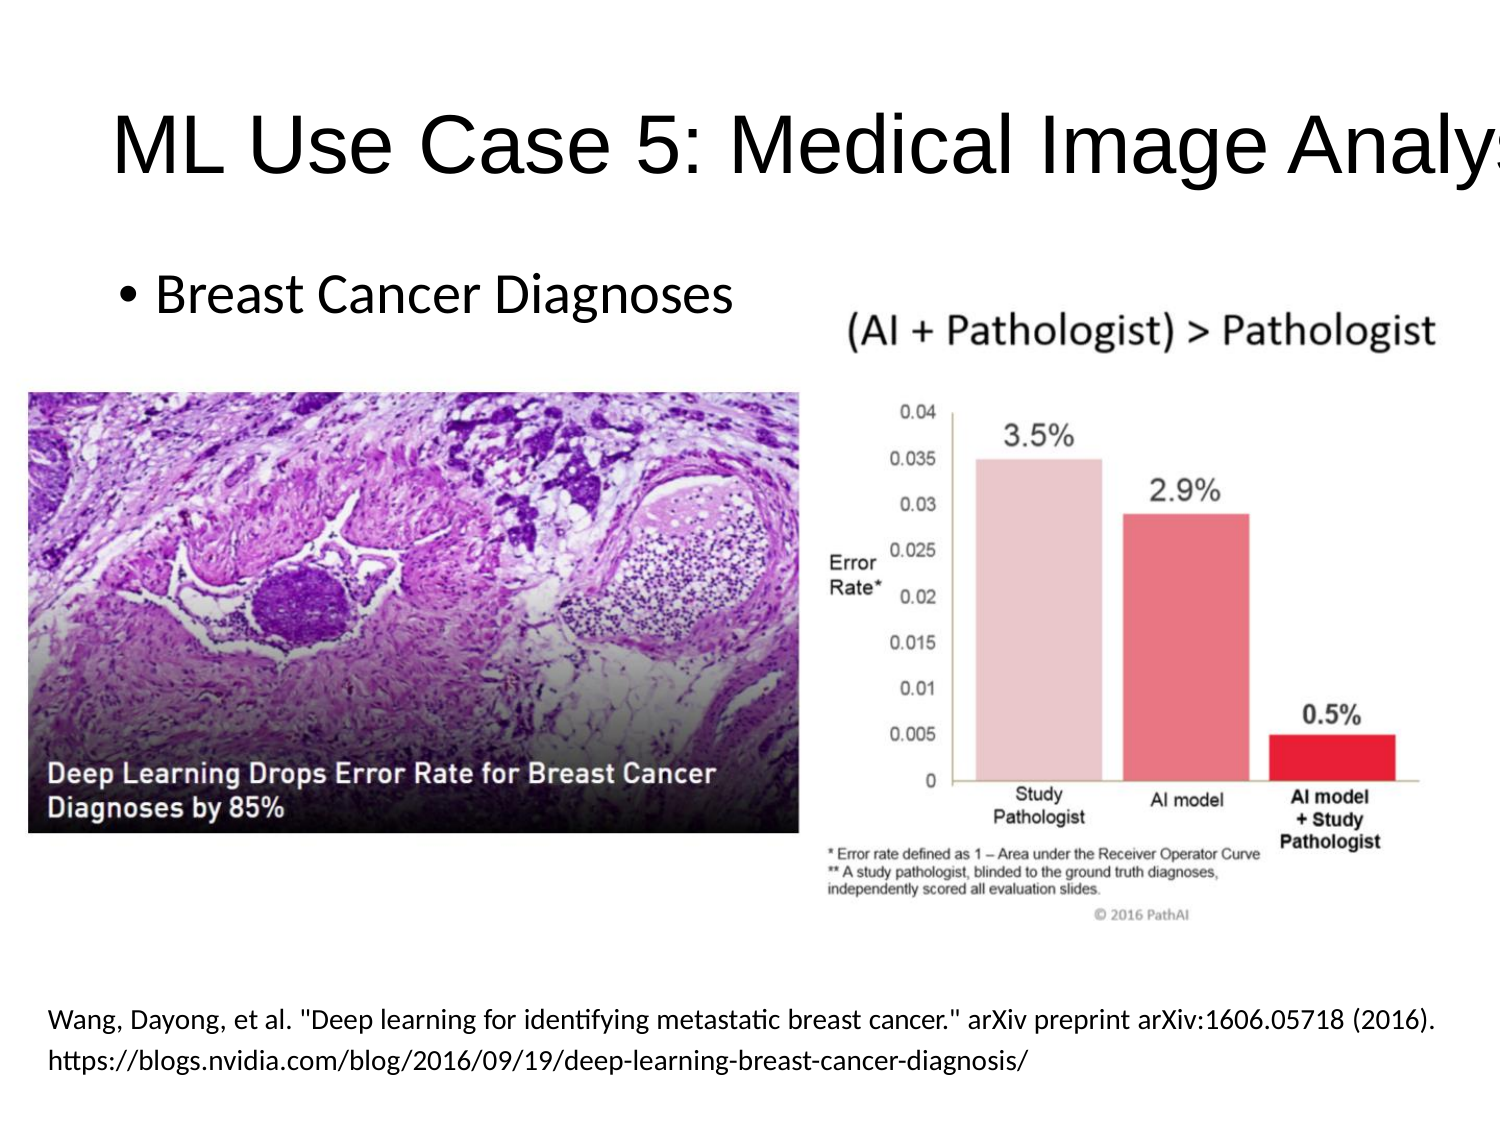

ML Use Case 5: Medical Image Analysis
• Breast Cancer Diagnoses
Wang, Dayong, et al. "Deep learning for identifying metastatic breast cancer." arXiv preprint arXiv:1606.05718 (2016).
https://blogs.nvidia.com/blog/2016/09/19/deep-learning-breast-cancer-diagnosis/